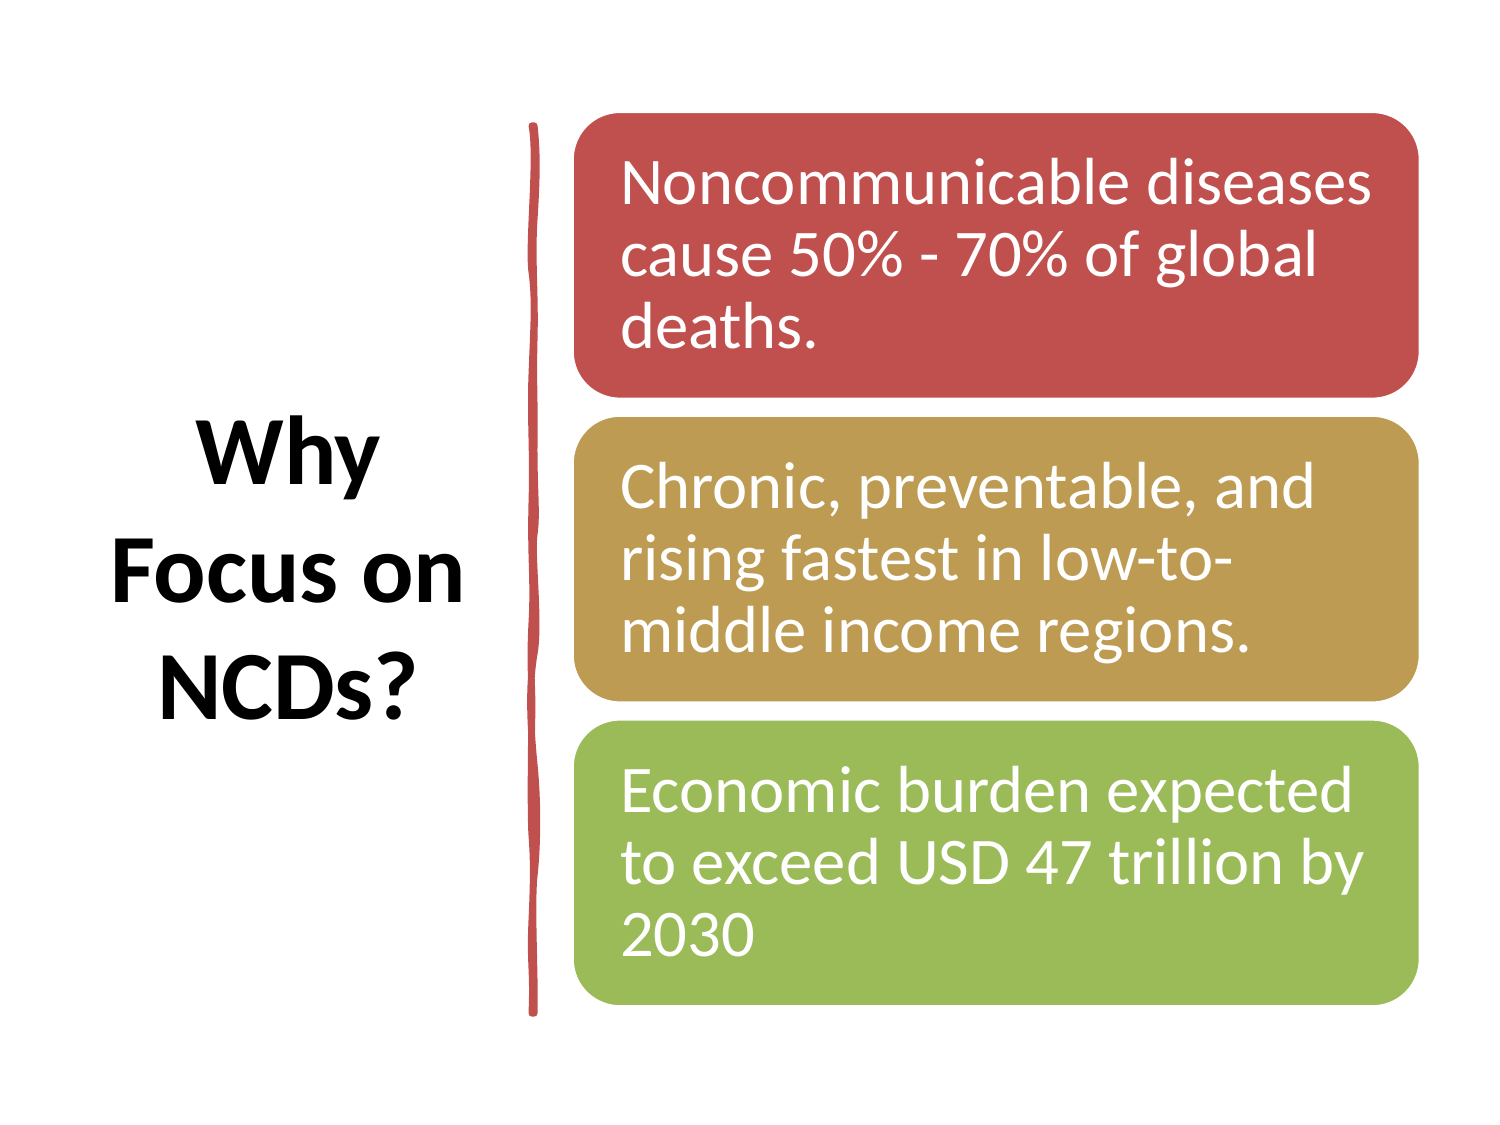

Noncommunicable diseases cause 50% - 70% of global deaths.
Chronic, preventable, and rising fastest in low-to-middle income regions.
Economic burden expected to exceed USD 47 trillion by 2030
# Why Focus on NCDs?